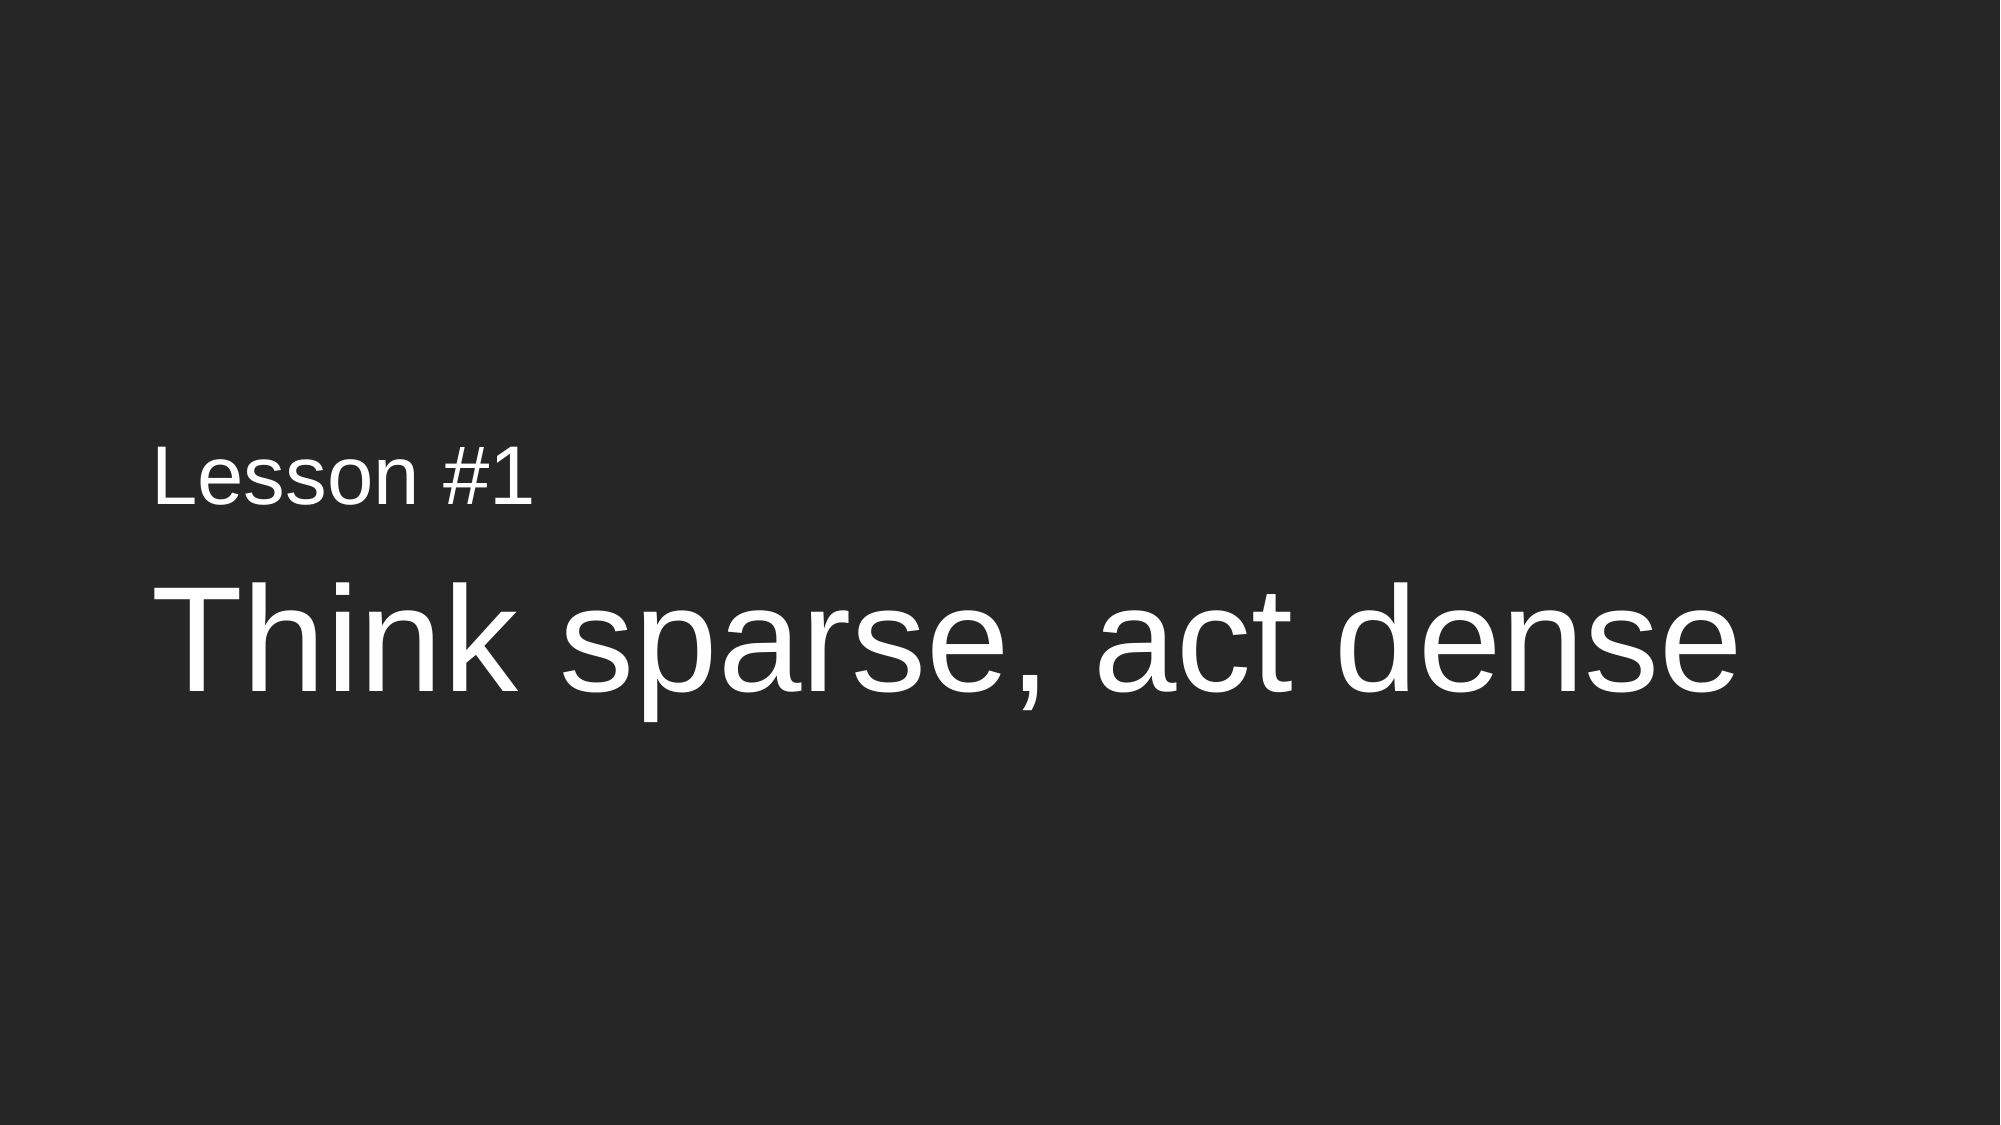

Lesson #1
# Think sparse, act dense